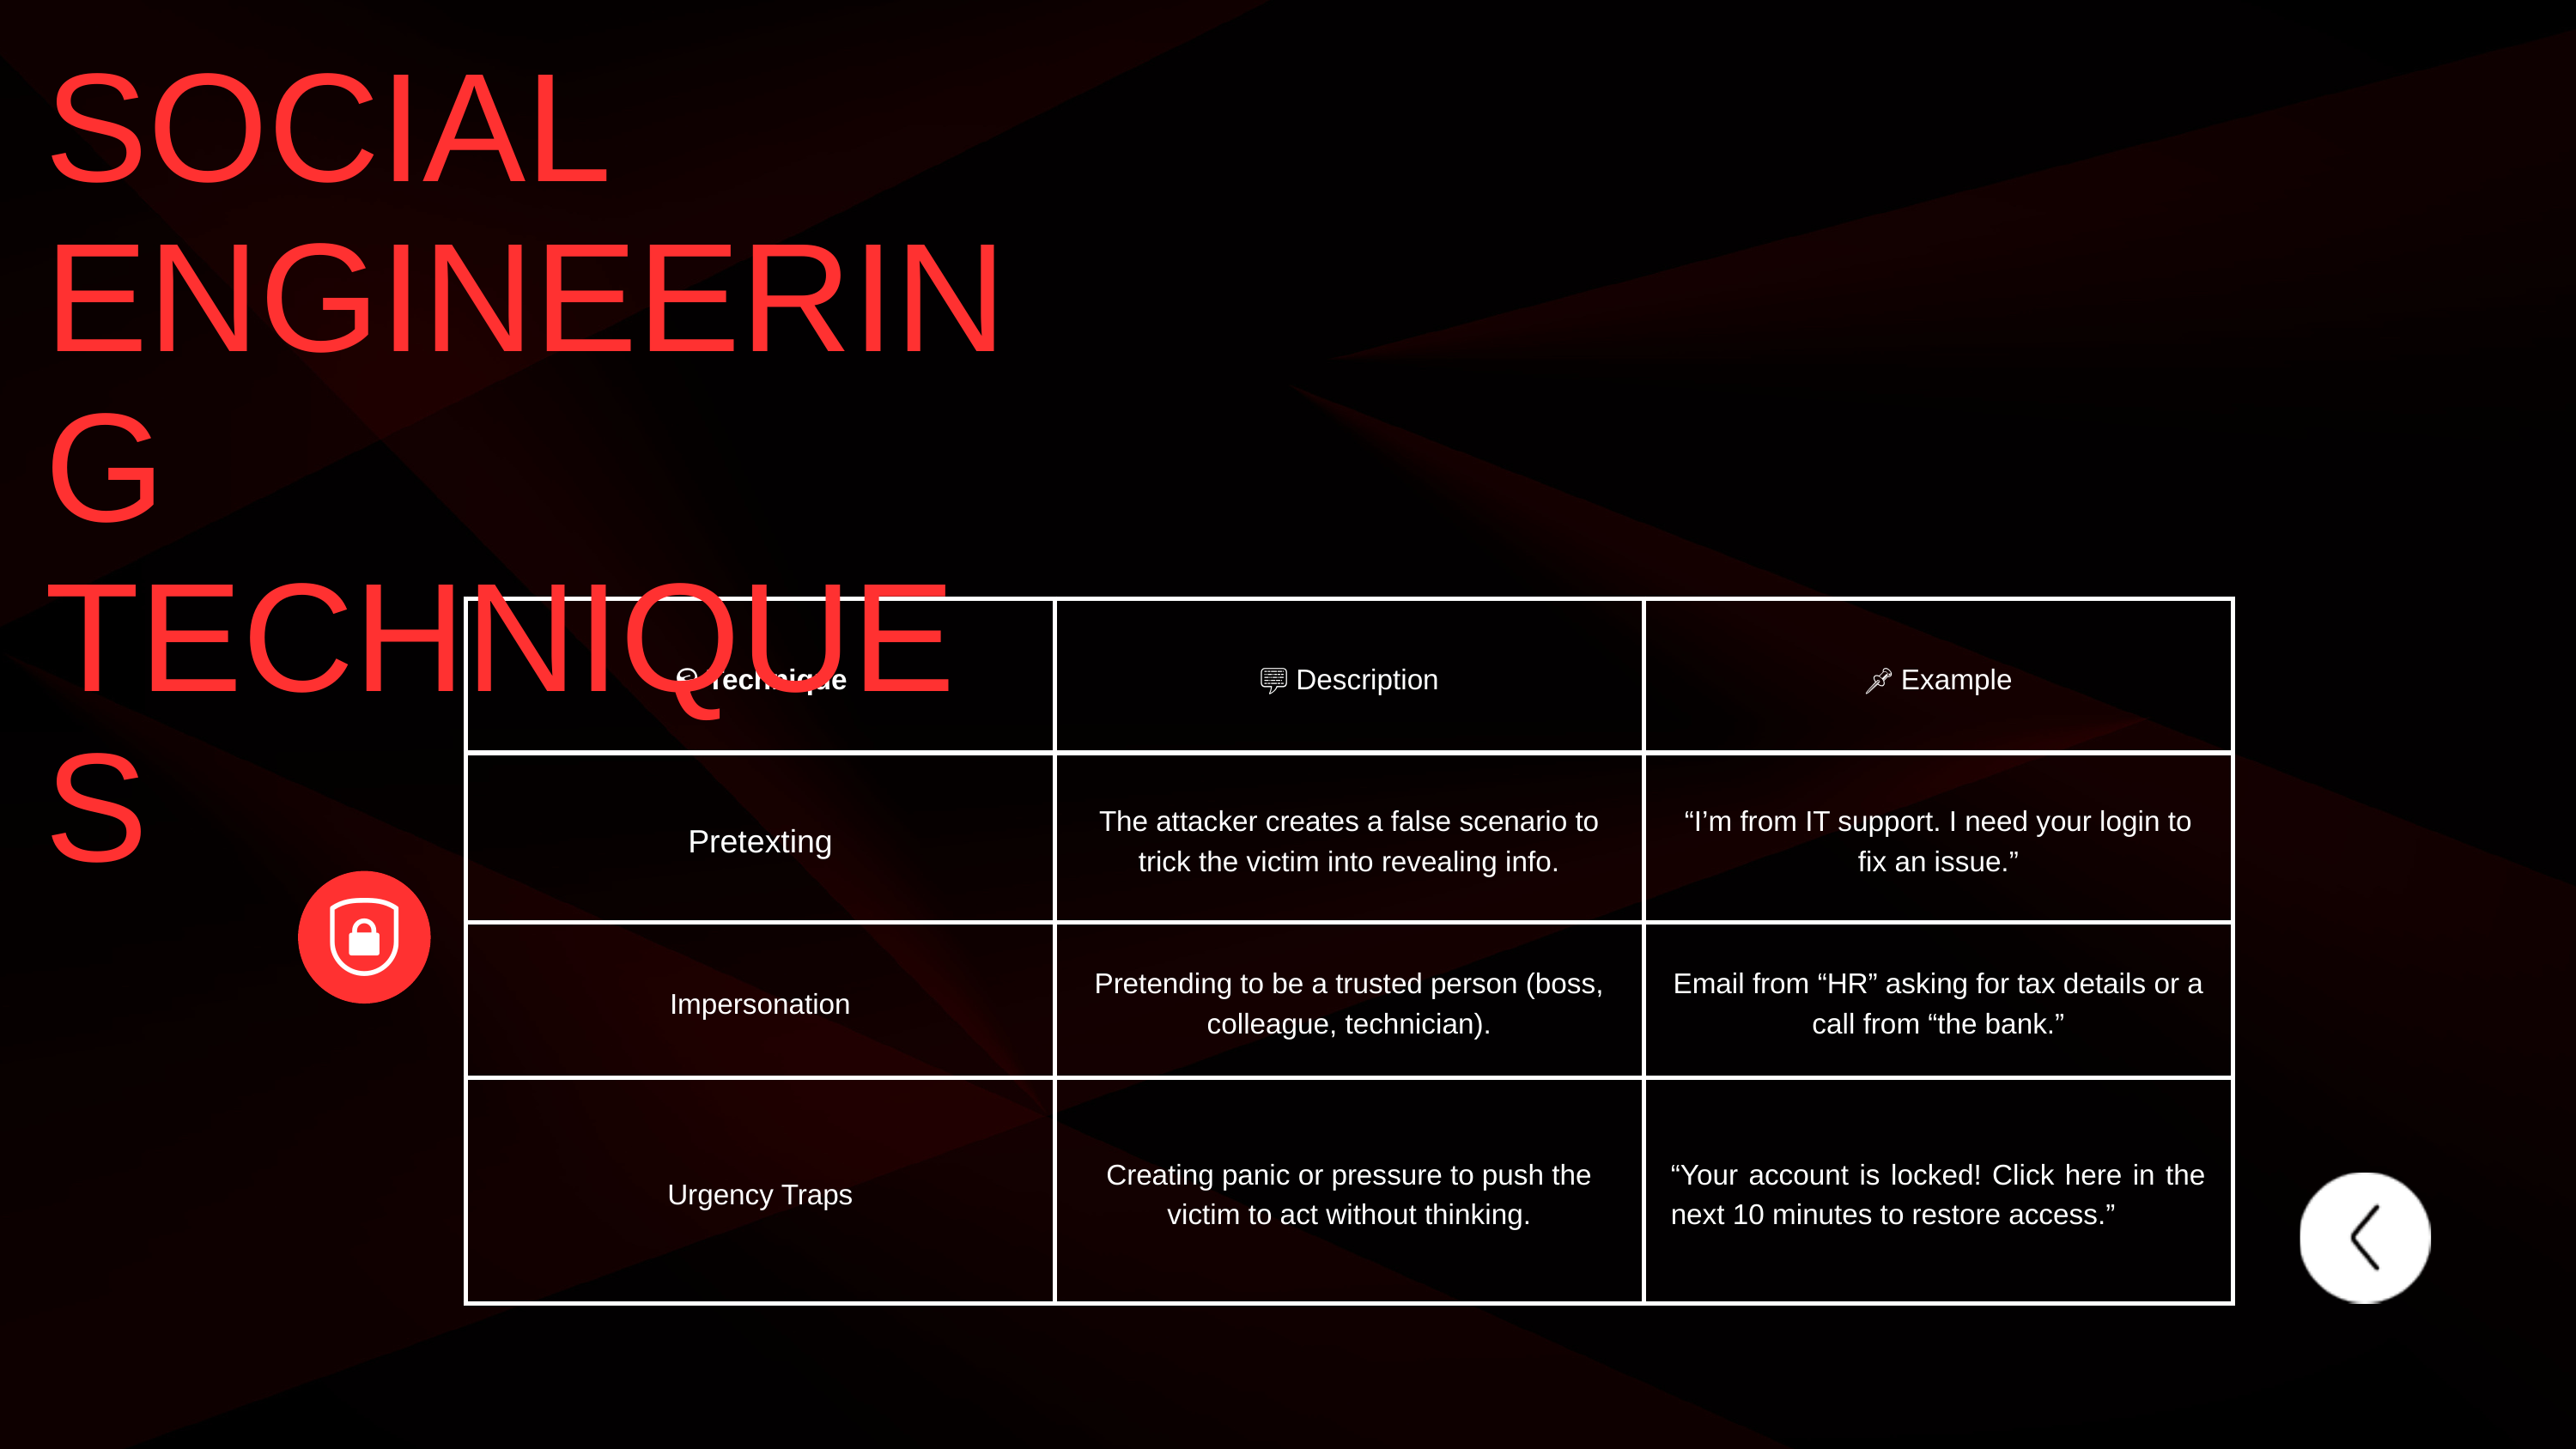

SOCIAL ENGINEERING TECHNIQUES
| 🧠 Technique | 💬 Description | 📌 Example |
| --- | --- | --- |
| Pretexting | The attacker creates a false scenario to trick the victim into revealing info. | “I’m from IT support. I need your login to fix an issue.” |
| Impersonation | Pretending to be a trusted person (boss, colleague, technician). | Email from “HR” asking for tax details or a call from “the bank.” |
| Urgency Traps | Creating panic or pressure to push the victim to act without thinking. | “Your account is locked! Click here in the next 10 minutes to restore access.” |